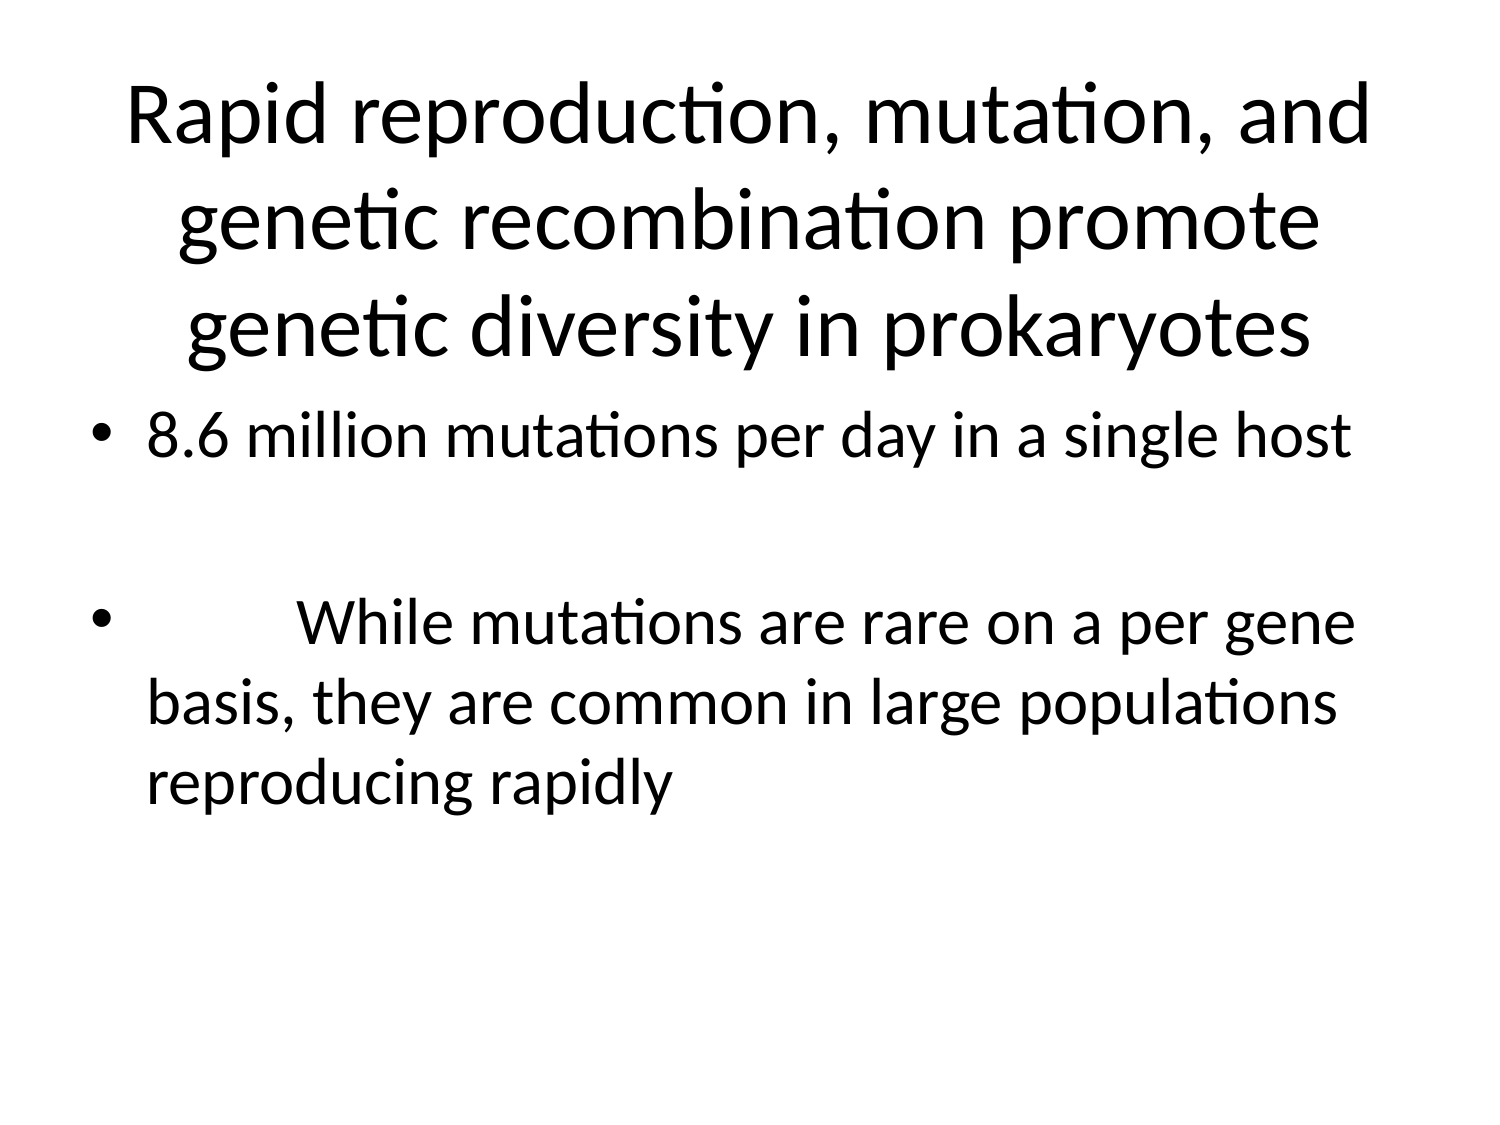

# Rapid reproduction, mutation, and genetic recombination promote genetic diversity in prokaryotes
8.6 million mutations per day in a single host

	While mutations are rare on a per gene basis, they are common in large populations reproducing rapidly